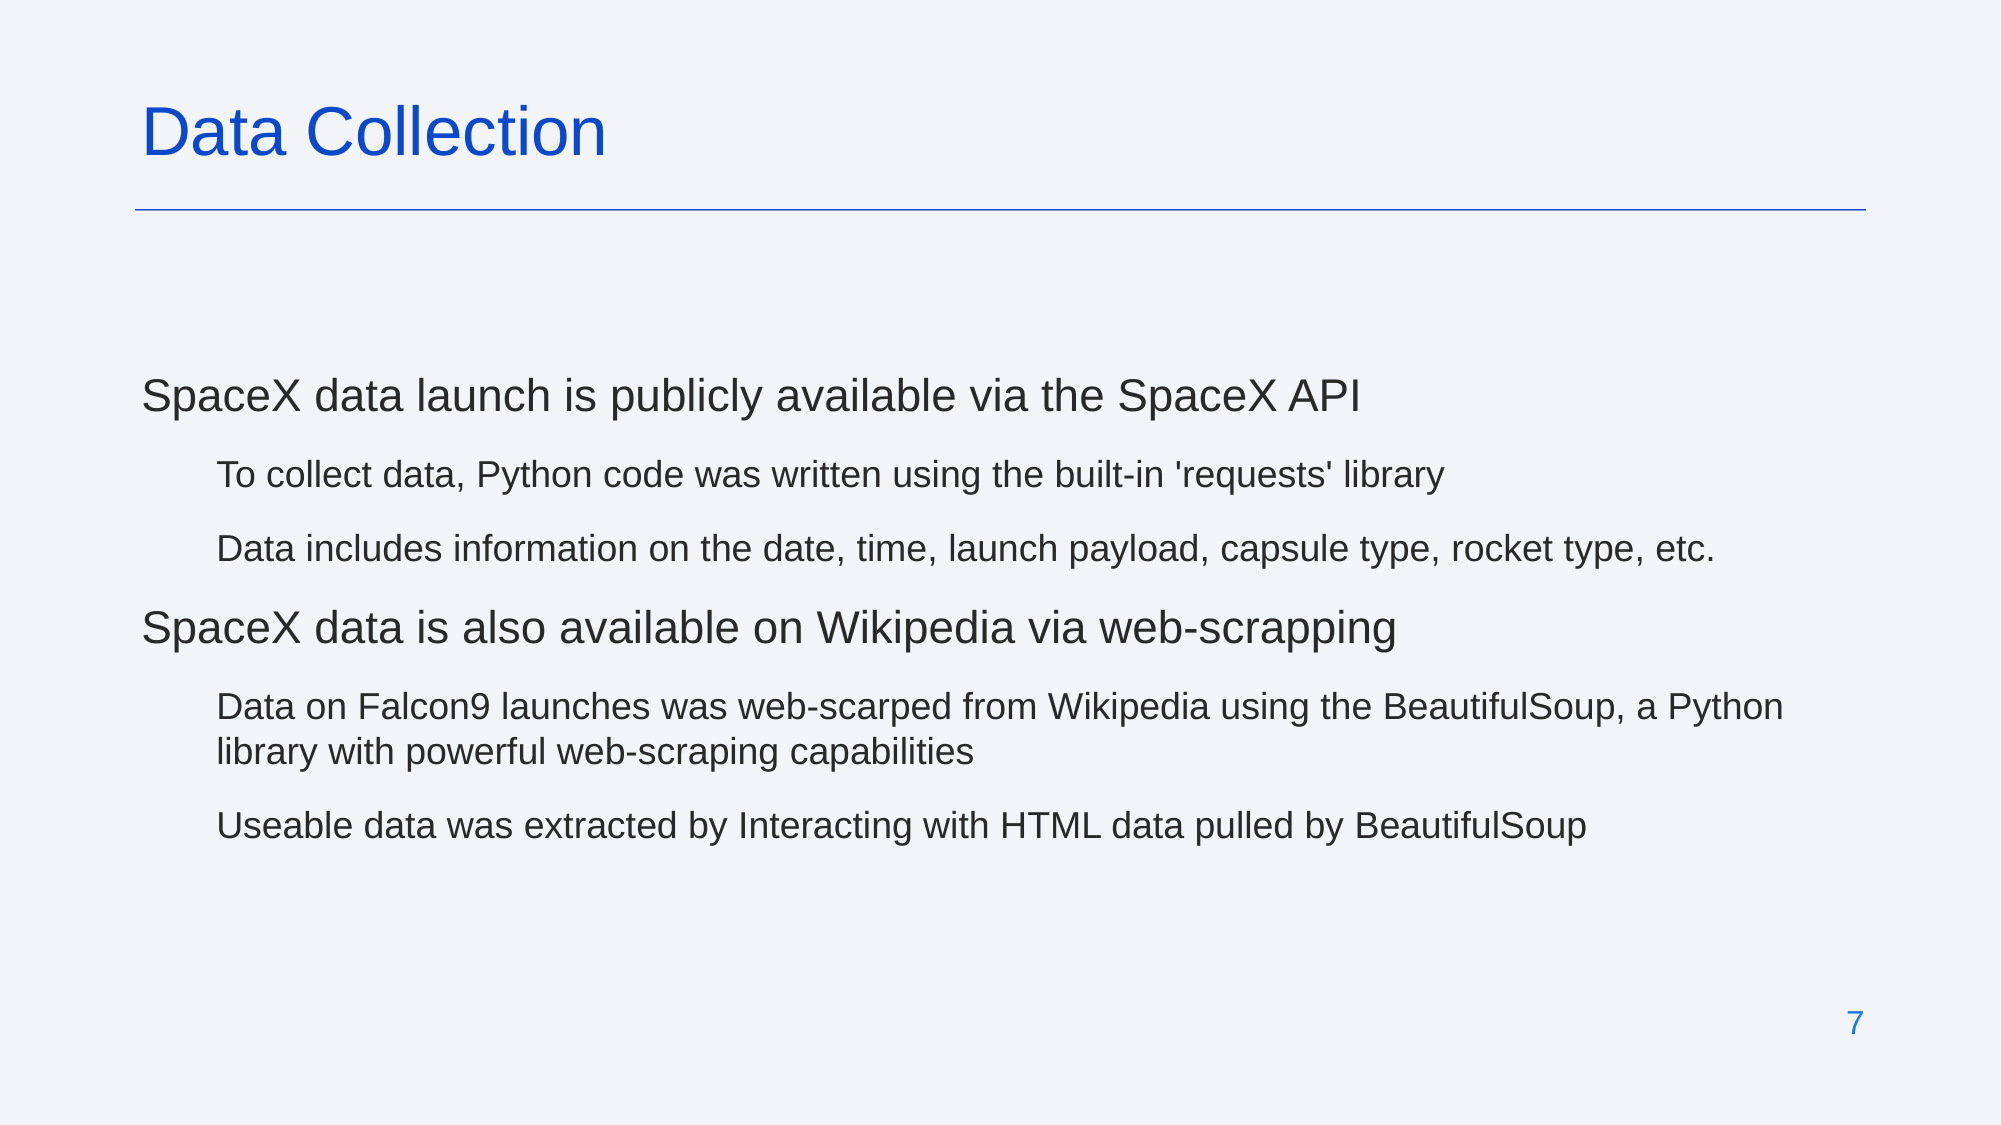

Data Collection
SpaceX data launch is publicly available via the SpaceX API
To collect data, Python code was written using the built-in 'requests' library
Data includes information on the date, time, launch payload, capsule type, rocket type, etc.
SpaceX data is also available on Wikipedia via web-scrapping
Data on Falcon9 launches was web-scarped from Wikipedia using the BeautifulSoup, a Python library with powerful web-scraping capabilities
Useable data was extracted by Interacting with HTML data pulled by BeautifulSoup
7